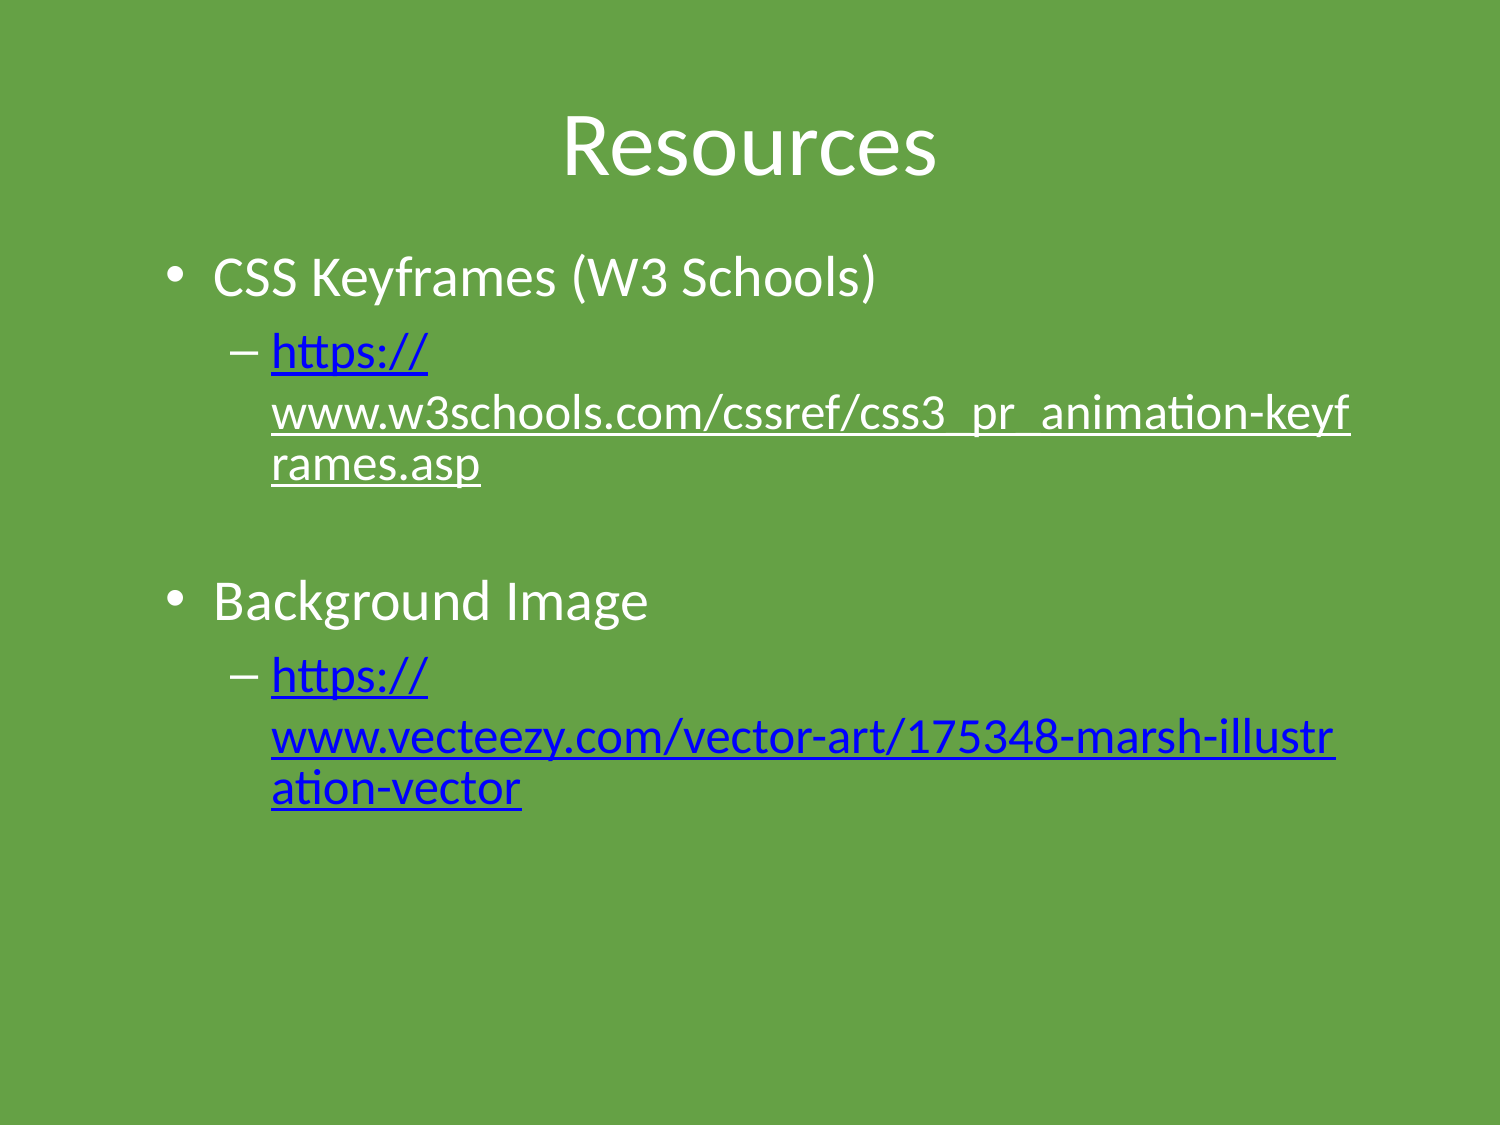

# Resources
CSS Keyframes (W3 Schools)
https://www.w3schools.com/cssref/css3_pr_animation-keyframes.asp
Background Image
https://www.vecteezy.com/vector-art/175348-marsh-illustration-vector